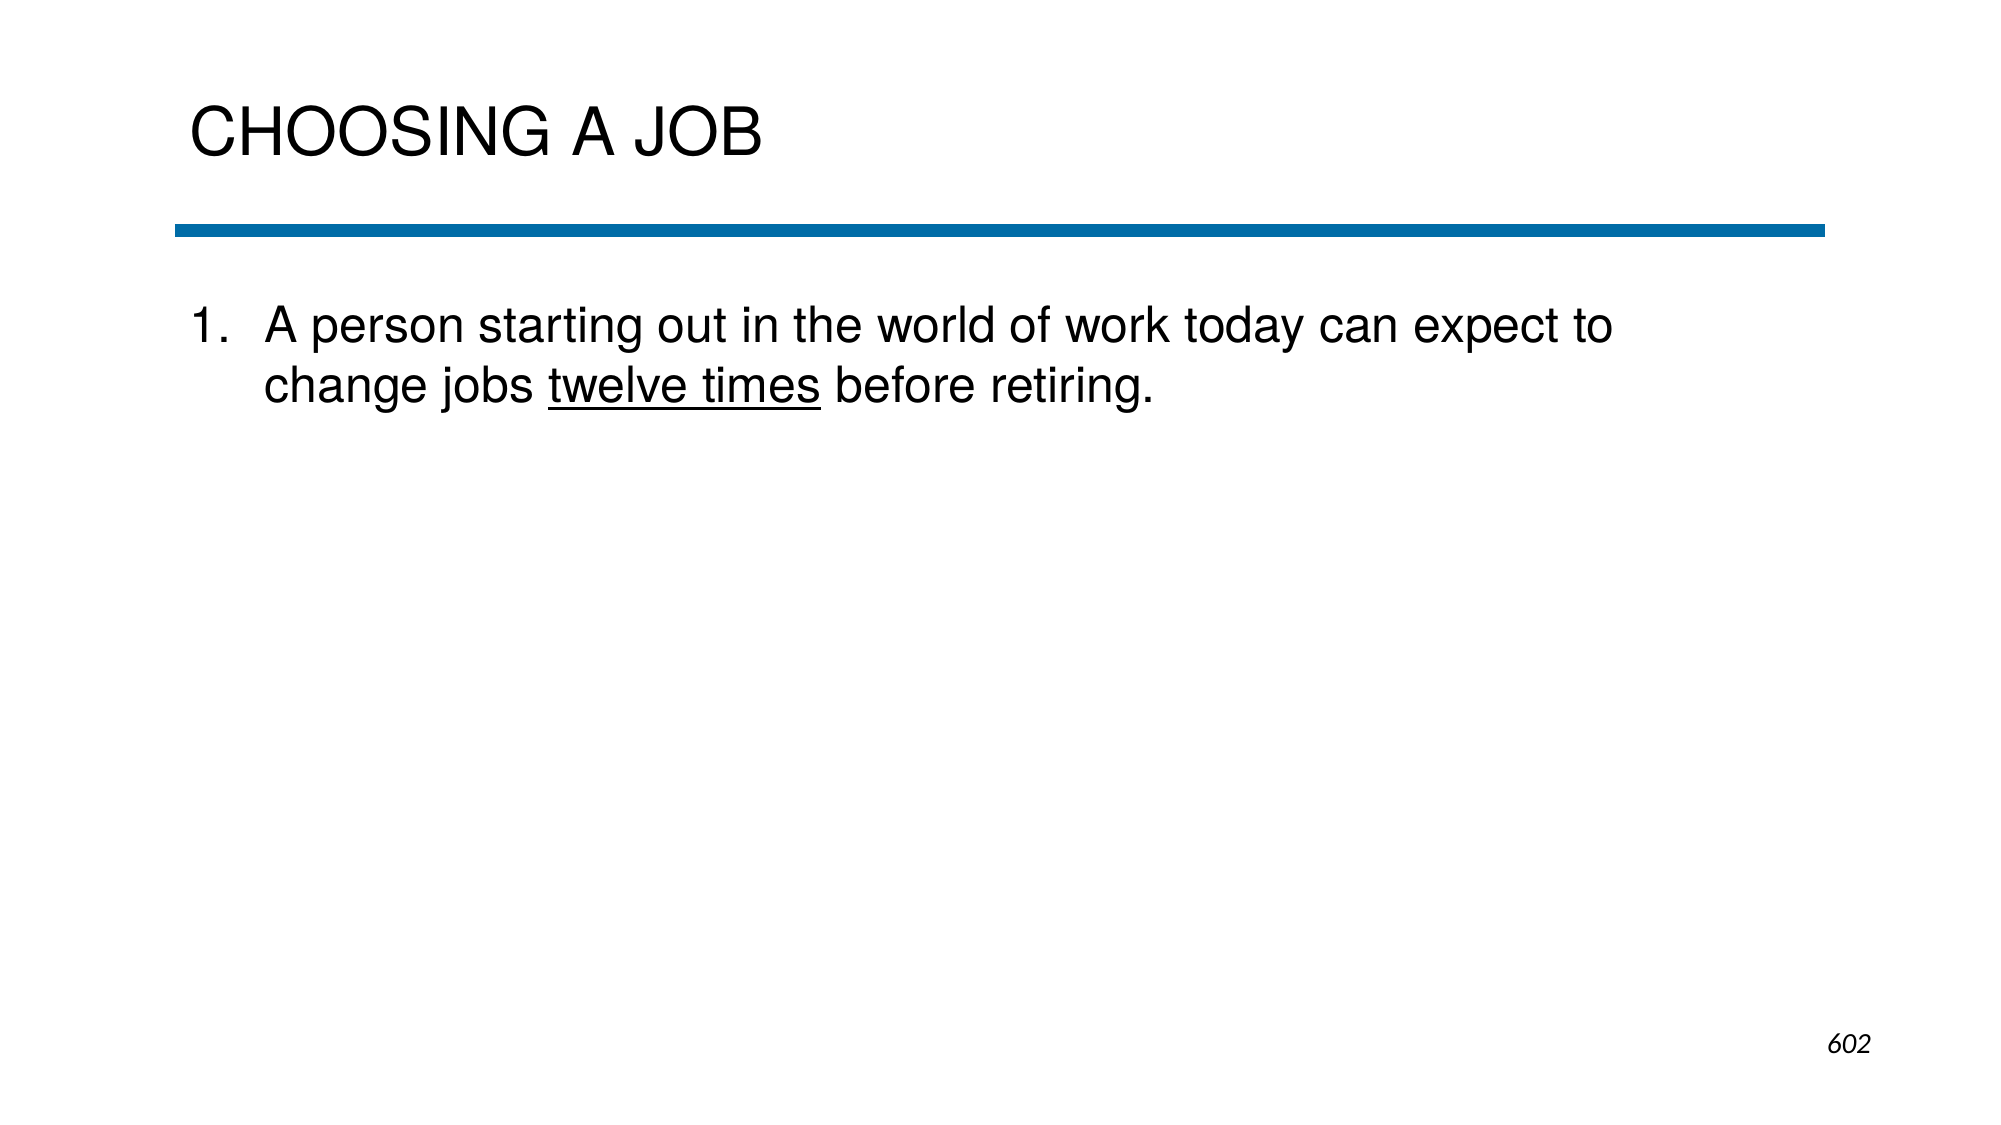

# Choosing a job
A person starting out in the world of work today can expect to change jobs twelve times before retiring.

1-602